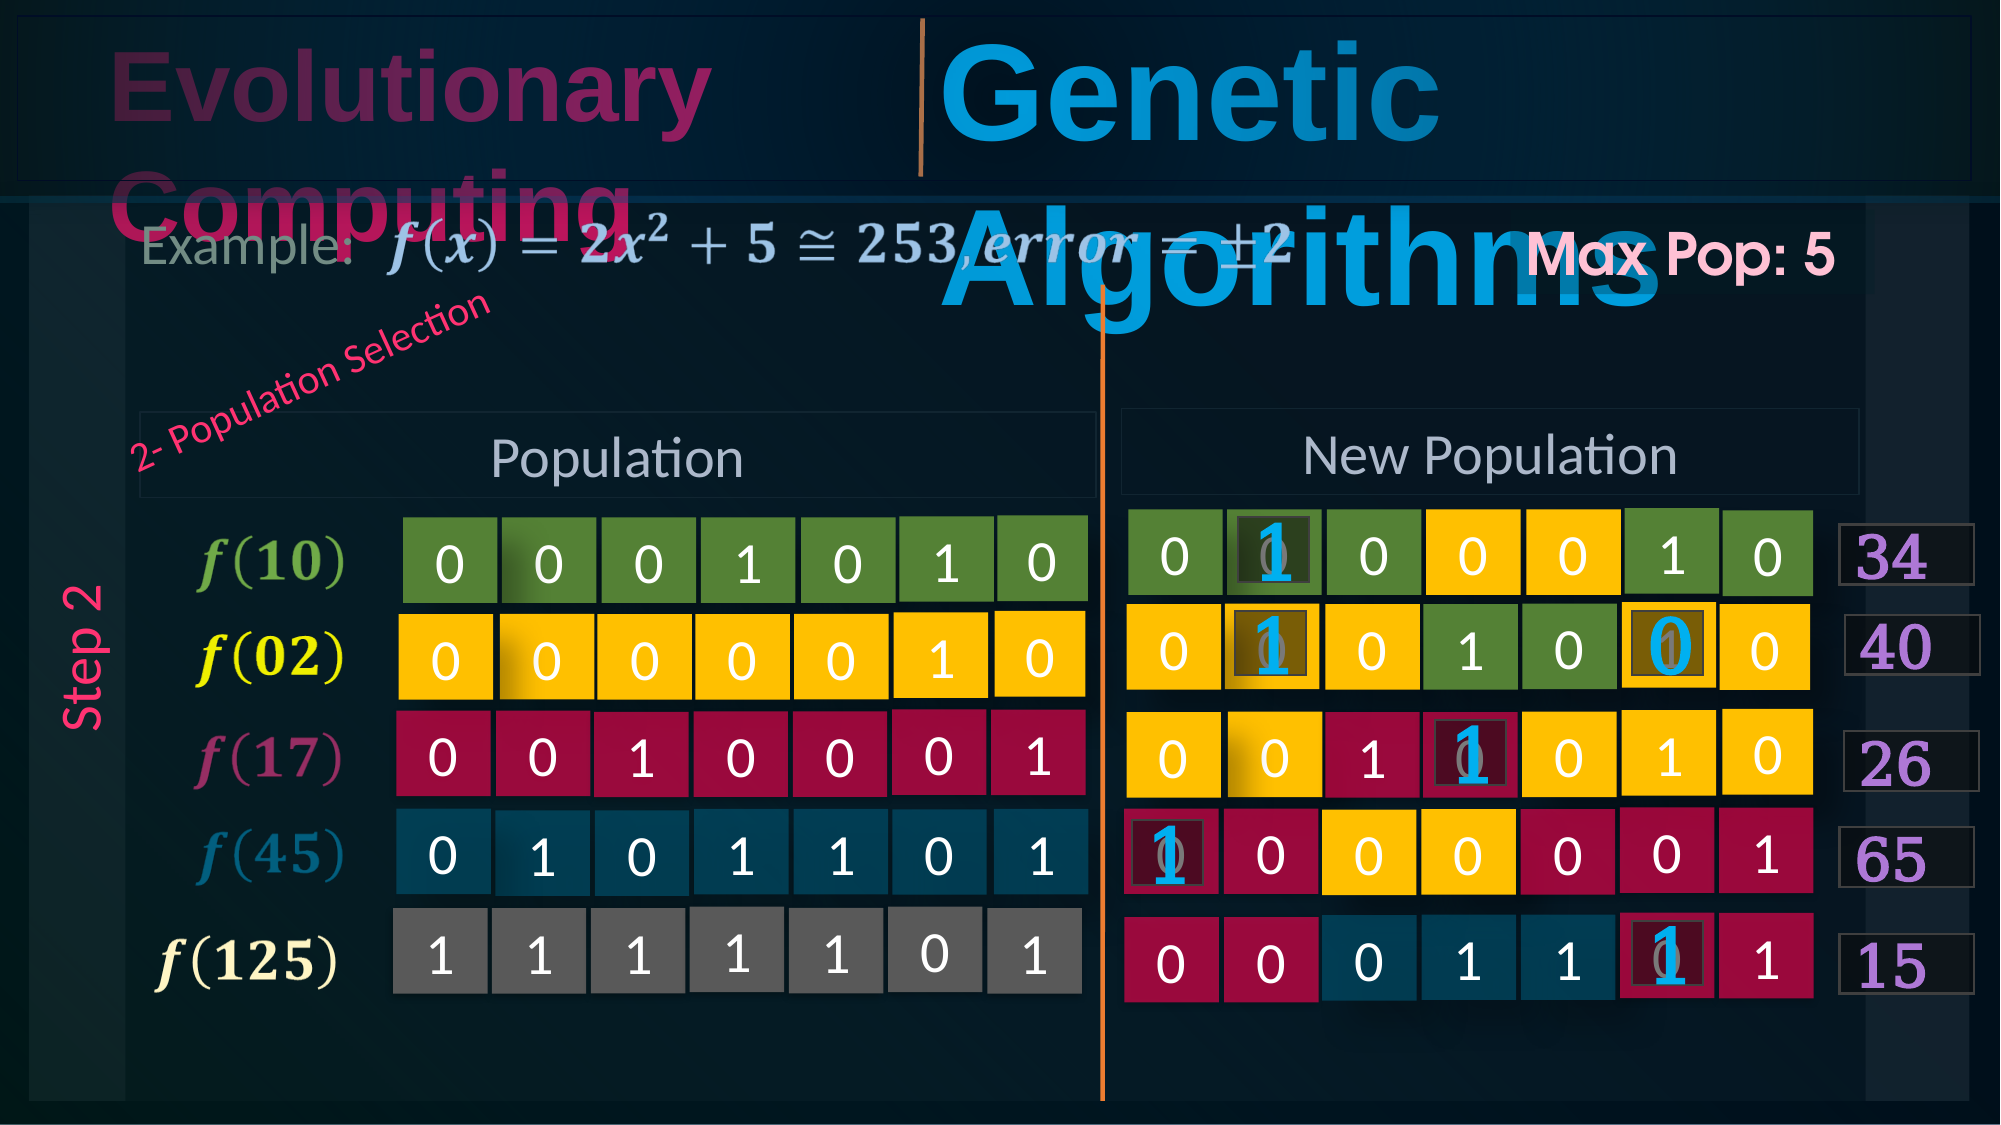

Genetic Algorithms

Evolutionary Computing

Example:
Max Pop: 5
2- Population Selection
New Population
Population
1
0
0
0
0
0
0
0
1
0
1
0
0
0

1
34
1
0
0
0
0
1
0
Step 2
0
1
0
0
0
0
0
1
0

40
0
0
1
0
0
0
0
1
1
0
0
1
0
0

1
26
0
1
0
0
0
1
1
1
0
1
0
0
0

0
1
65
1
0
1
1
1
1
1
0
1
1
1
0

0
0
1
15